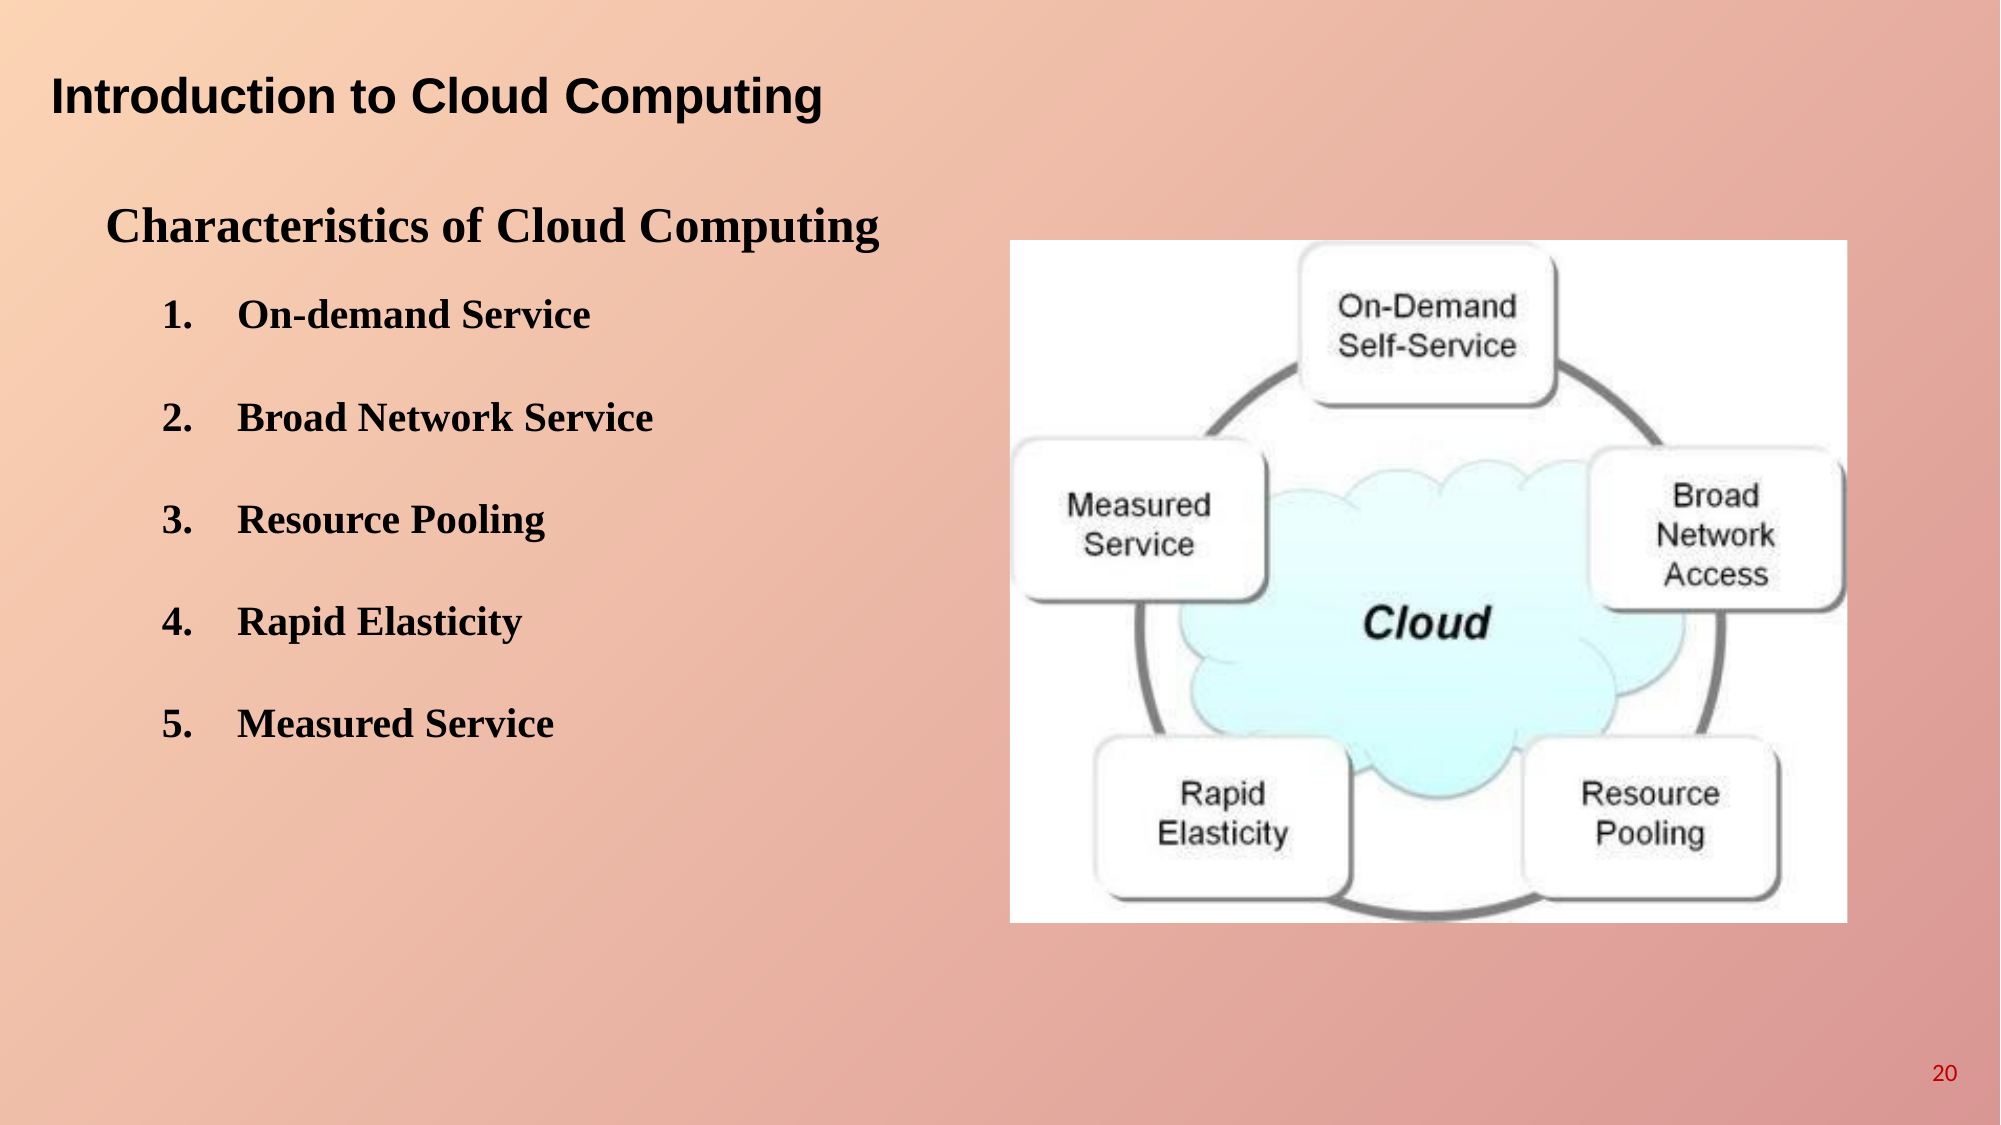

# Introduction to Cloud Computing
Characteristics of Cloud Computing
On-demand Service

Broad Network Service

Resource Pooling

Rapid Elasticity

Measured Service

20